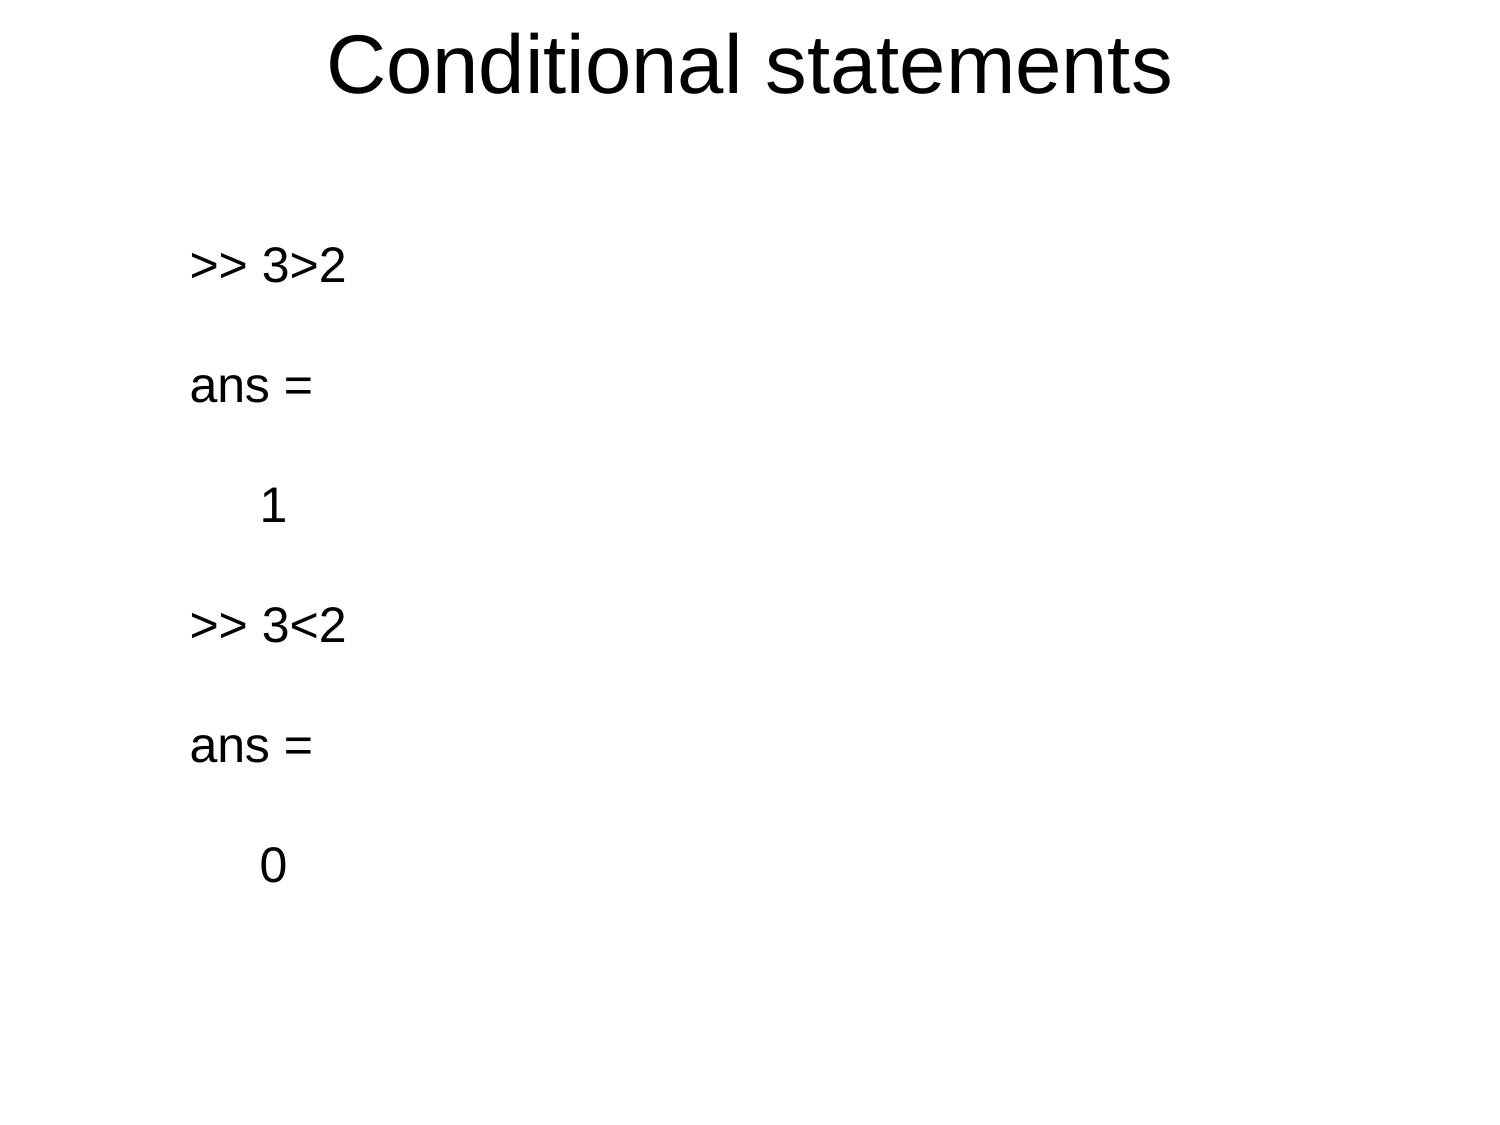

# Conditional statements
>> 3>2

ans =

     1

>> 3<2

ans =

     0